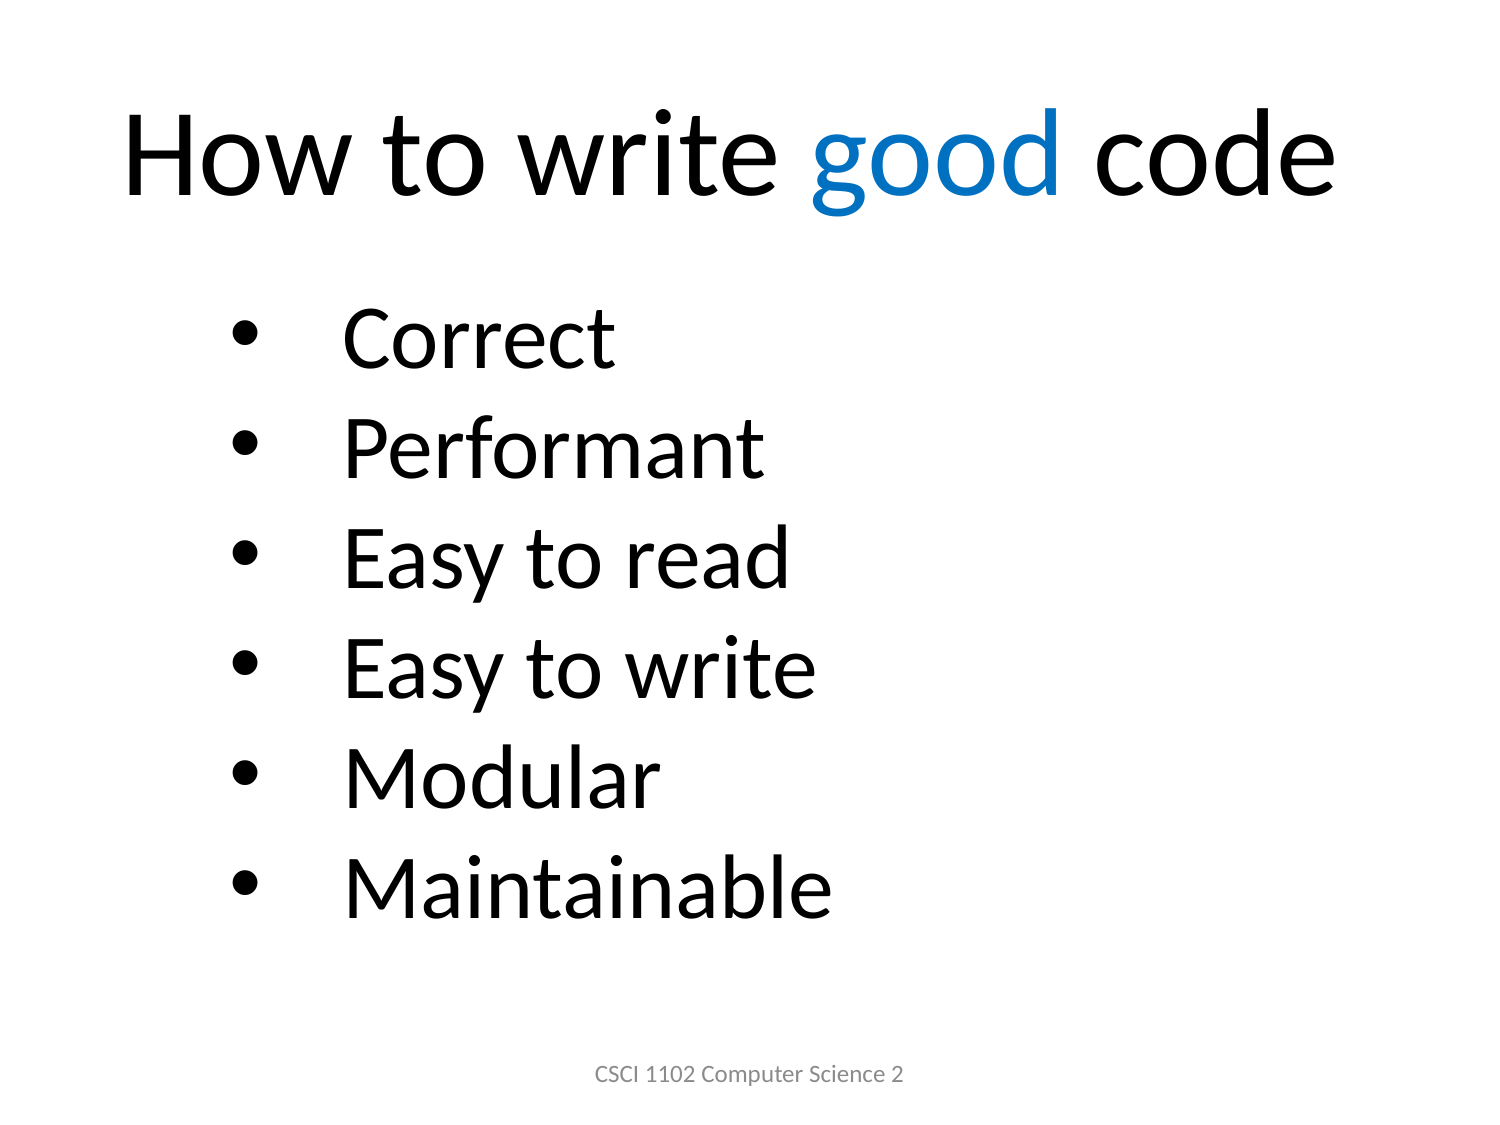

How to write good code
Correct
Performant
Easy to read
Easy to write
Modular
Maintainable

CSCI 1102 Computer Science 2